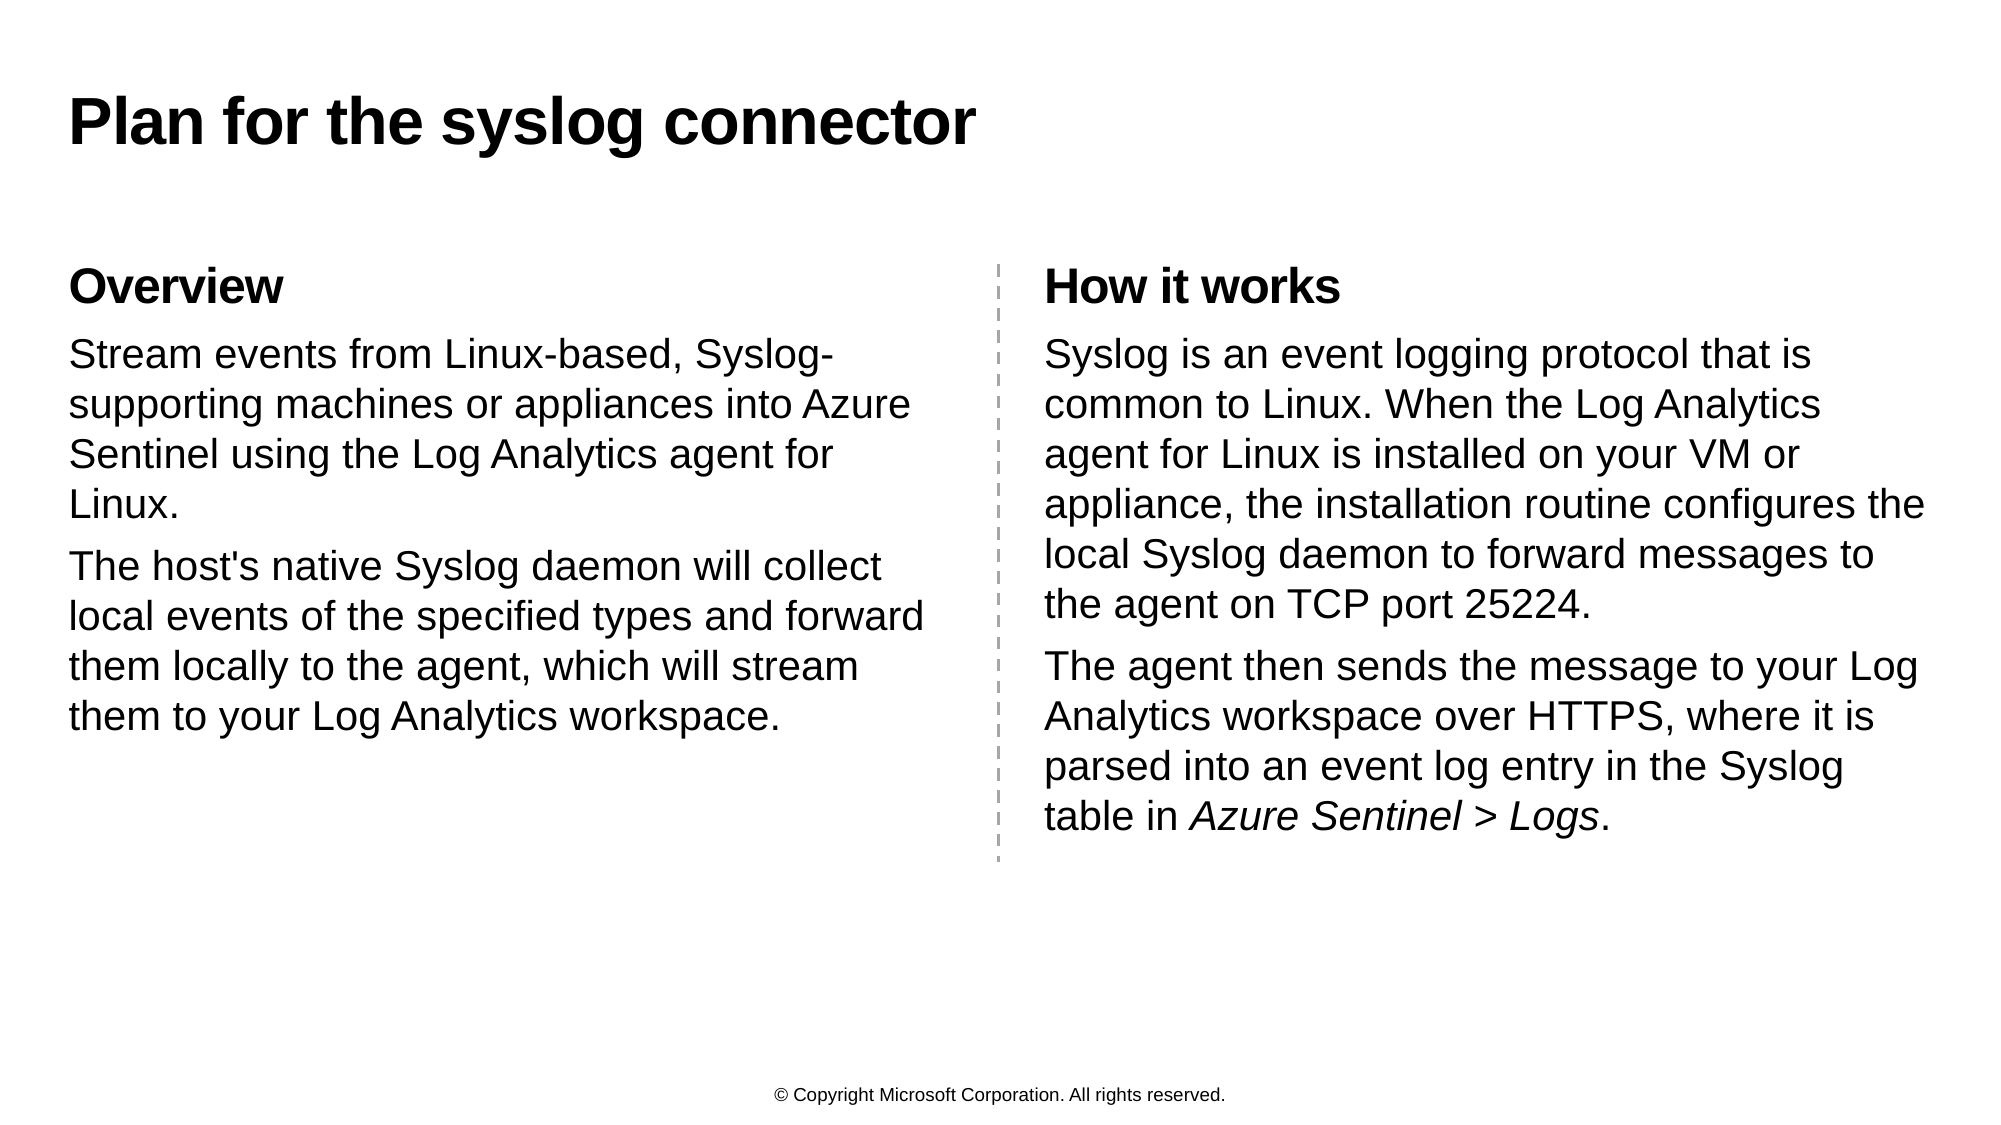

# Plan for the syslog connector
Overview
Stream events from Linux-based, Syslog-supporting machines or appliances into Azure Sentinel using the Log Analytics agent for Linux.
The host's native Syslog daemon will collect local events of the specified types and forward them locally to the agent, which will stream them to your Log Analytics workspace.

How it works
Syslog is an event logging protocol that is common to Linux. When the Log Analytics agent for Linux is installed on your VM or appliance, the installation routine configures the local Syslog daemon to forward messages to the agent on TCP port 25224.
The agent then sends the message to your Log Analytics workspace over HTTPS, where it is parsed into an event log entry in the Syslog table in Azure Sentinel > Logs.